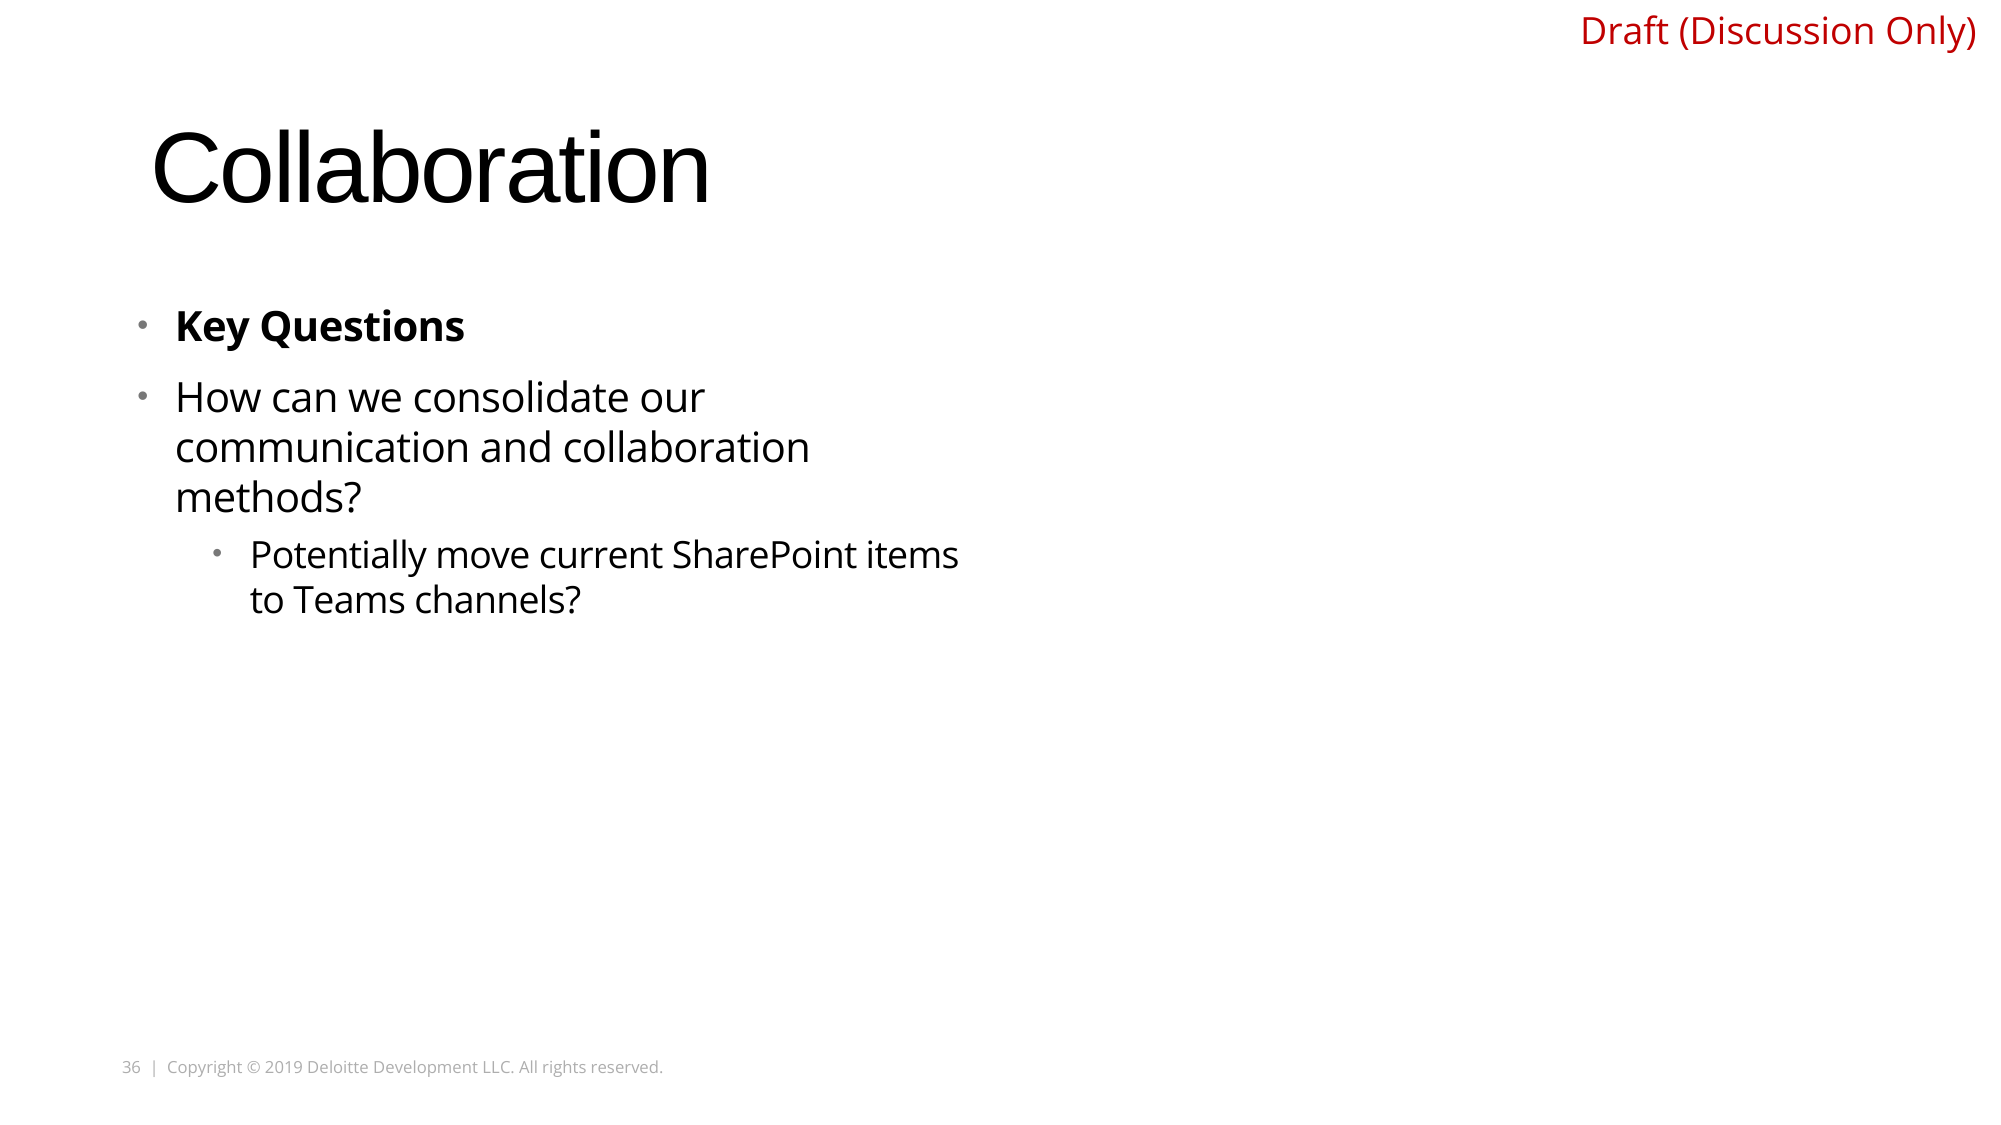

# Collaboration
Key Questions
How can we consolidate our communication and collaboration methods?
Potentially move current SharePoint items to Teams channels?